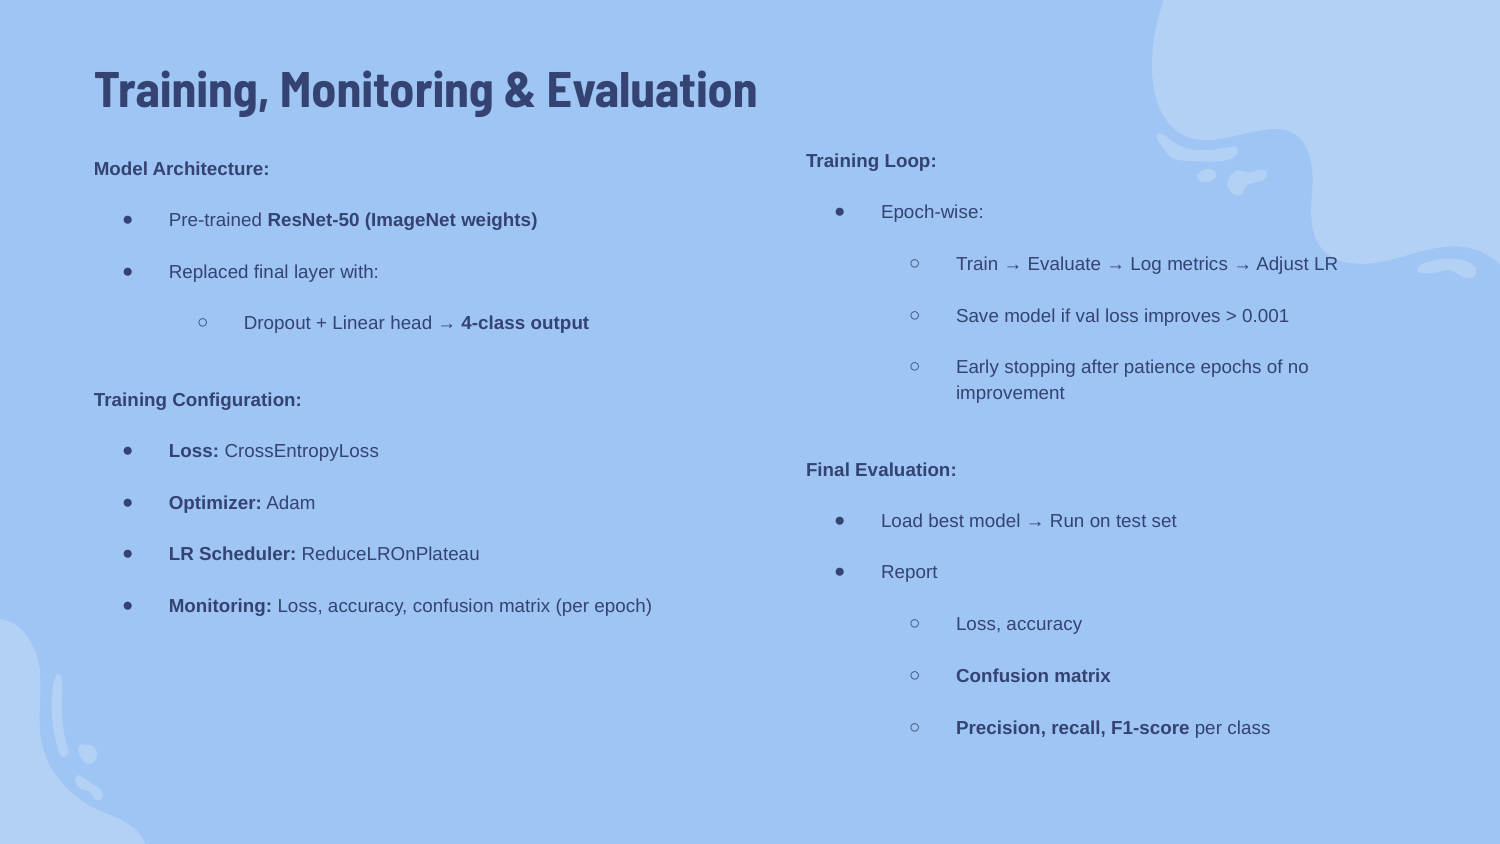

Training, Monitoring & Evaluation

Training Loop:
Epoch-wise:
Train → Evaluate → Log metrics → Adjust LR
Save model if val loss improves > 0.001
Early stopping after patience epochs of no improvement
Final Evaluation:
Load best model → Run on test set
Report
Loss, accuracy
Confusion matrix
Precision, recall, F1-score per class

Model Architecture:
Pre-trained ResNet-50 (ImageNet weights)
Replaced final layer with:
Dropout + Linear head → 4-class output
Training Configuration:
Loss: CrossEntropyLoss
Optimizer: Adam
LR Scheduler: ReduceLROnPlateau
Monitoring: Loss, accuracy, confusion matrix (per epoch)